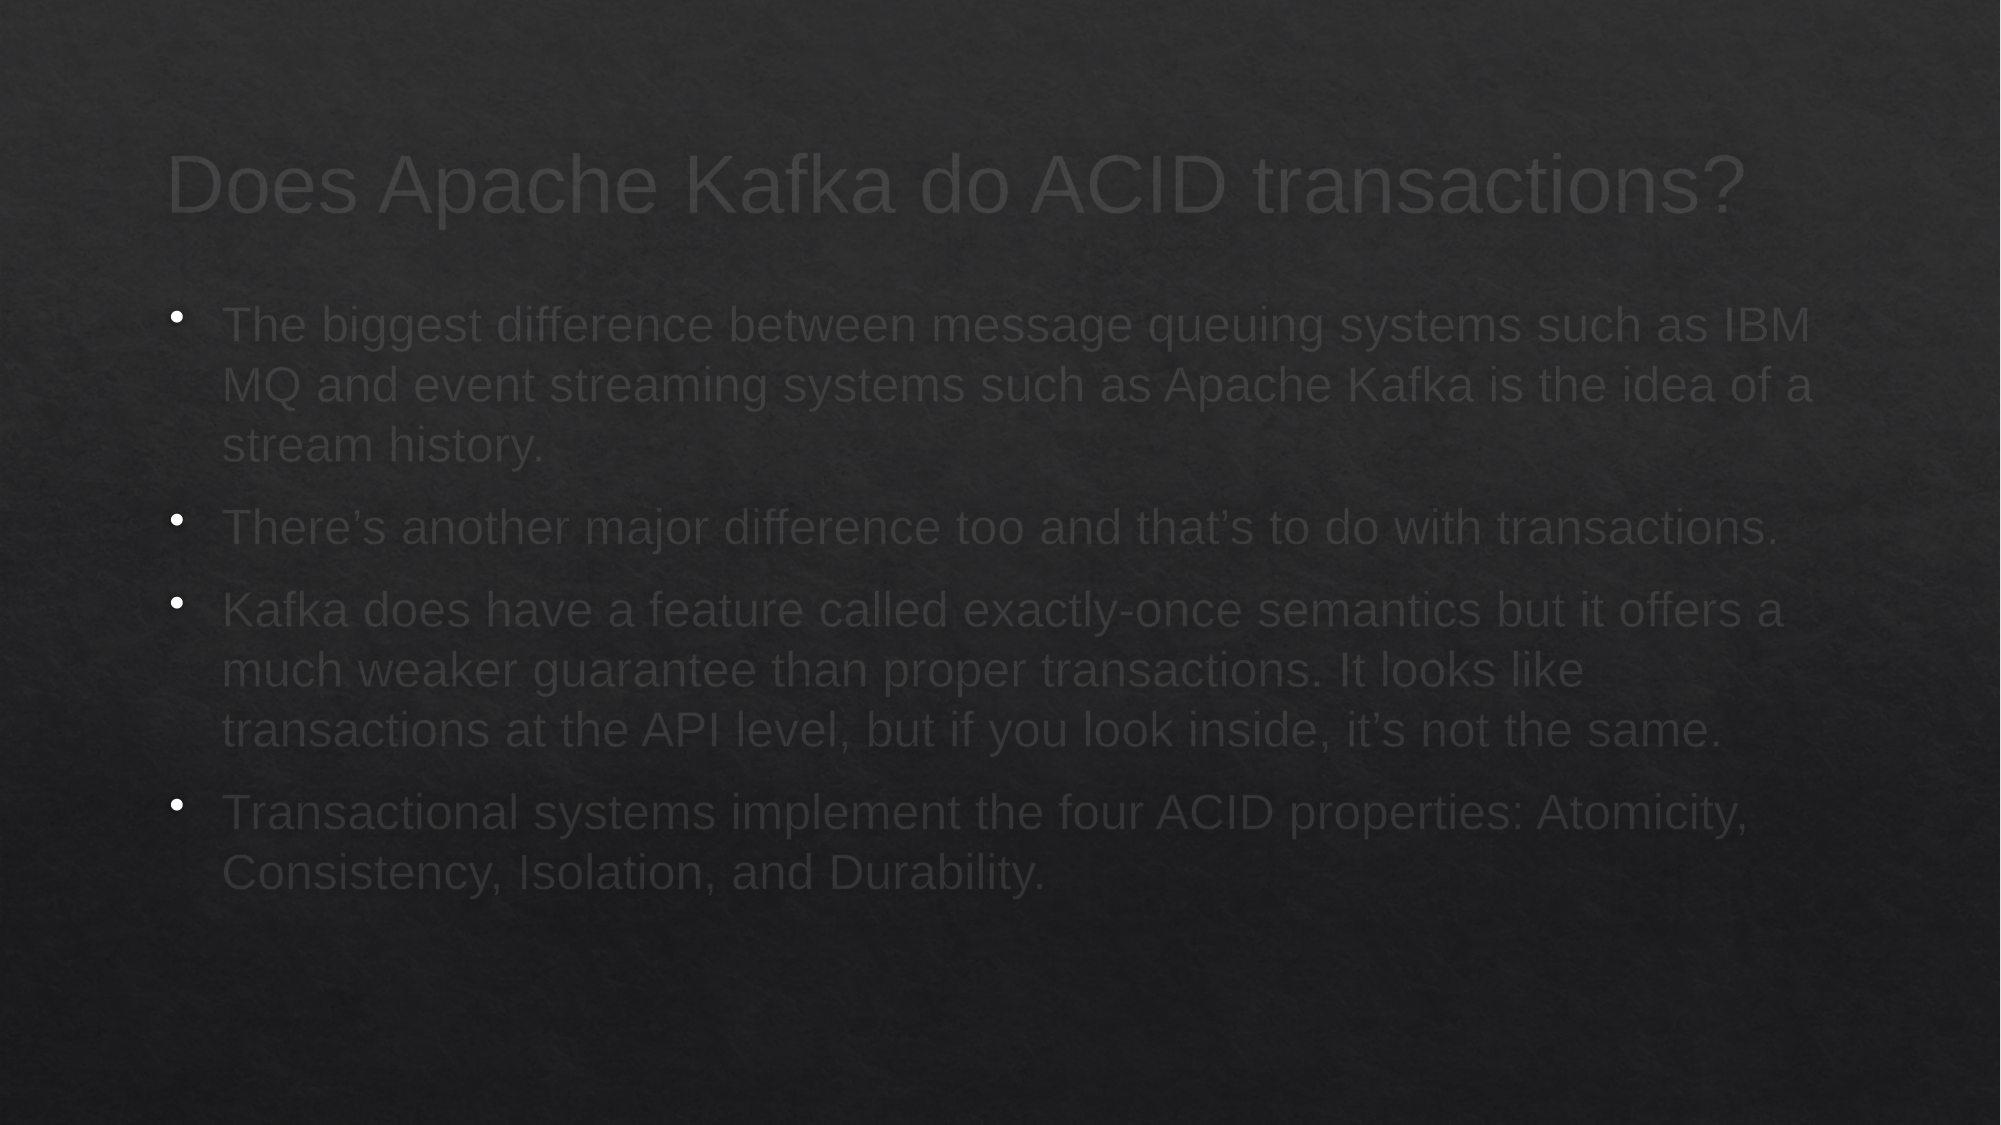

# Does Apache Kafka do ACID transactions?
The biggest difference between message queuing systems such as IBM MQ and event streaming systems such as Apache Kafka is the idea of a stream history.
There’s another major difference too and that’s to do with transactions.
Kafka does have a feature called exactly-once semantics but it offers a much weaker guarantee than proper transactions. It looks like transactions at the API level, but if you look inside, it’s not the same.
Transactional systems implement the four ACID properties: Atomicity, Consistency, Isolation, and Durability.